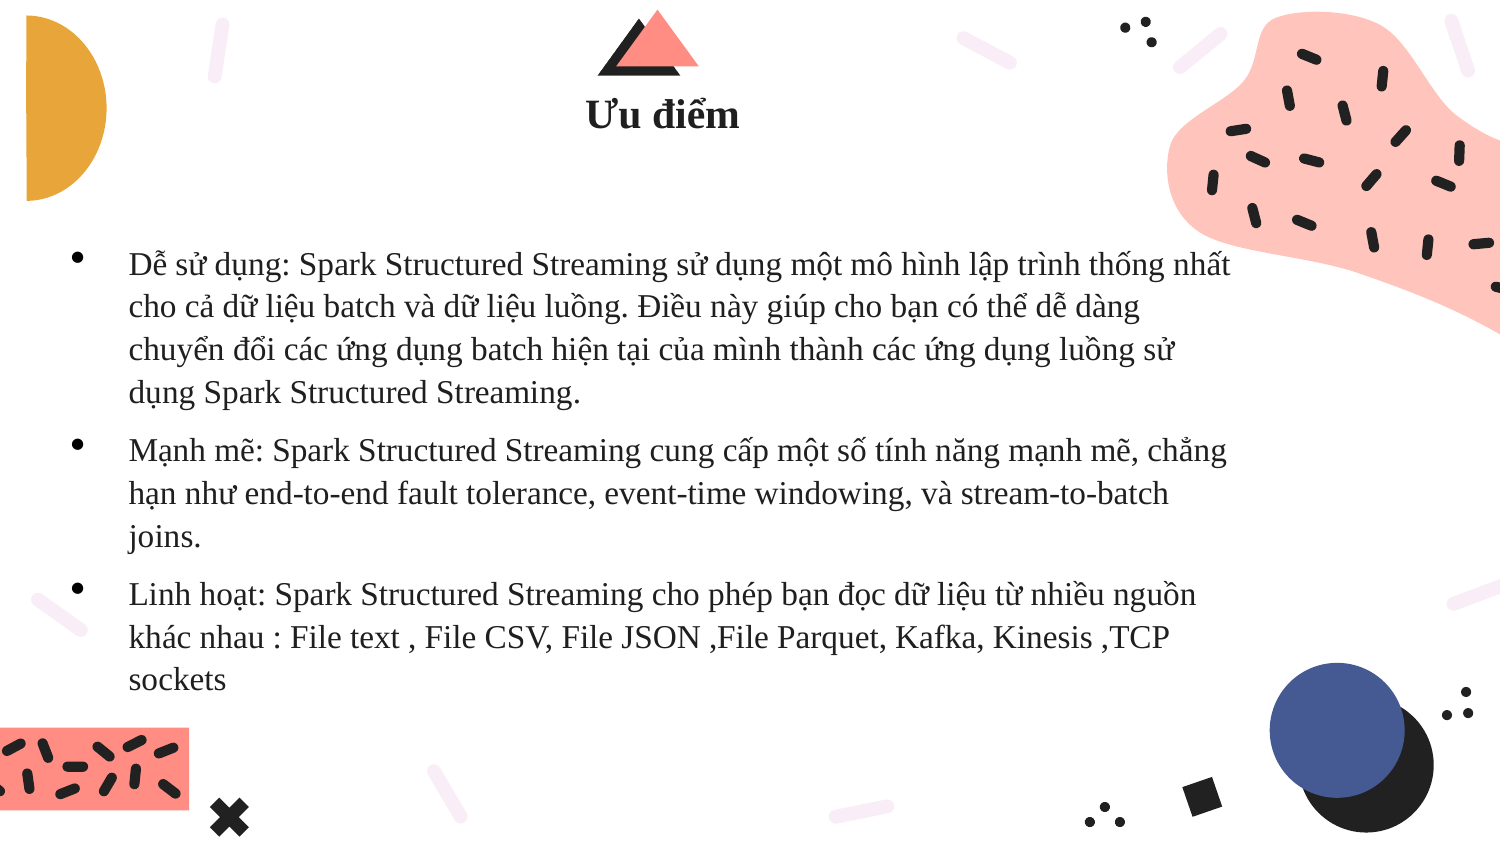

Ưu điểm
Dễ sử dụng: Spark Structured Streaming sử dụng một mô hình lập trình thống nhất cho cả dữ liệu batch và dữ liệu luồng. Điều này giúp cho bạn có thể dễ dàng chuyển đổi các ứng dụng batch hiện tại của mình thành các ứng dụng luồng sử dụng Spark Structured Streaming.
Mạnh mẽ: Spark Structured Streaming cung cấp một số tính năng mạnh mẽ, chẳng hạn như end-to-end fault tolerance, event-time windowing, và stream-to-batch joins.
Linh hoạt: Spark Structured Streaming cho phép bạn đọc dữ liệu từ nhiều nguồn khác nhau : File text , File CSV, File JSON ,File Parquet, Kafka, Kinesis ,TCP sockets